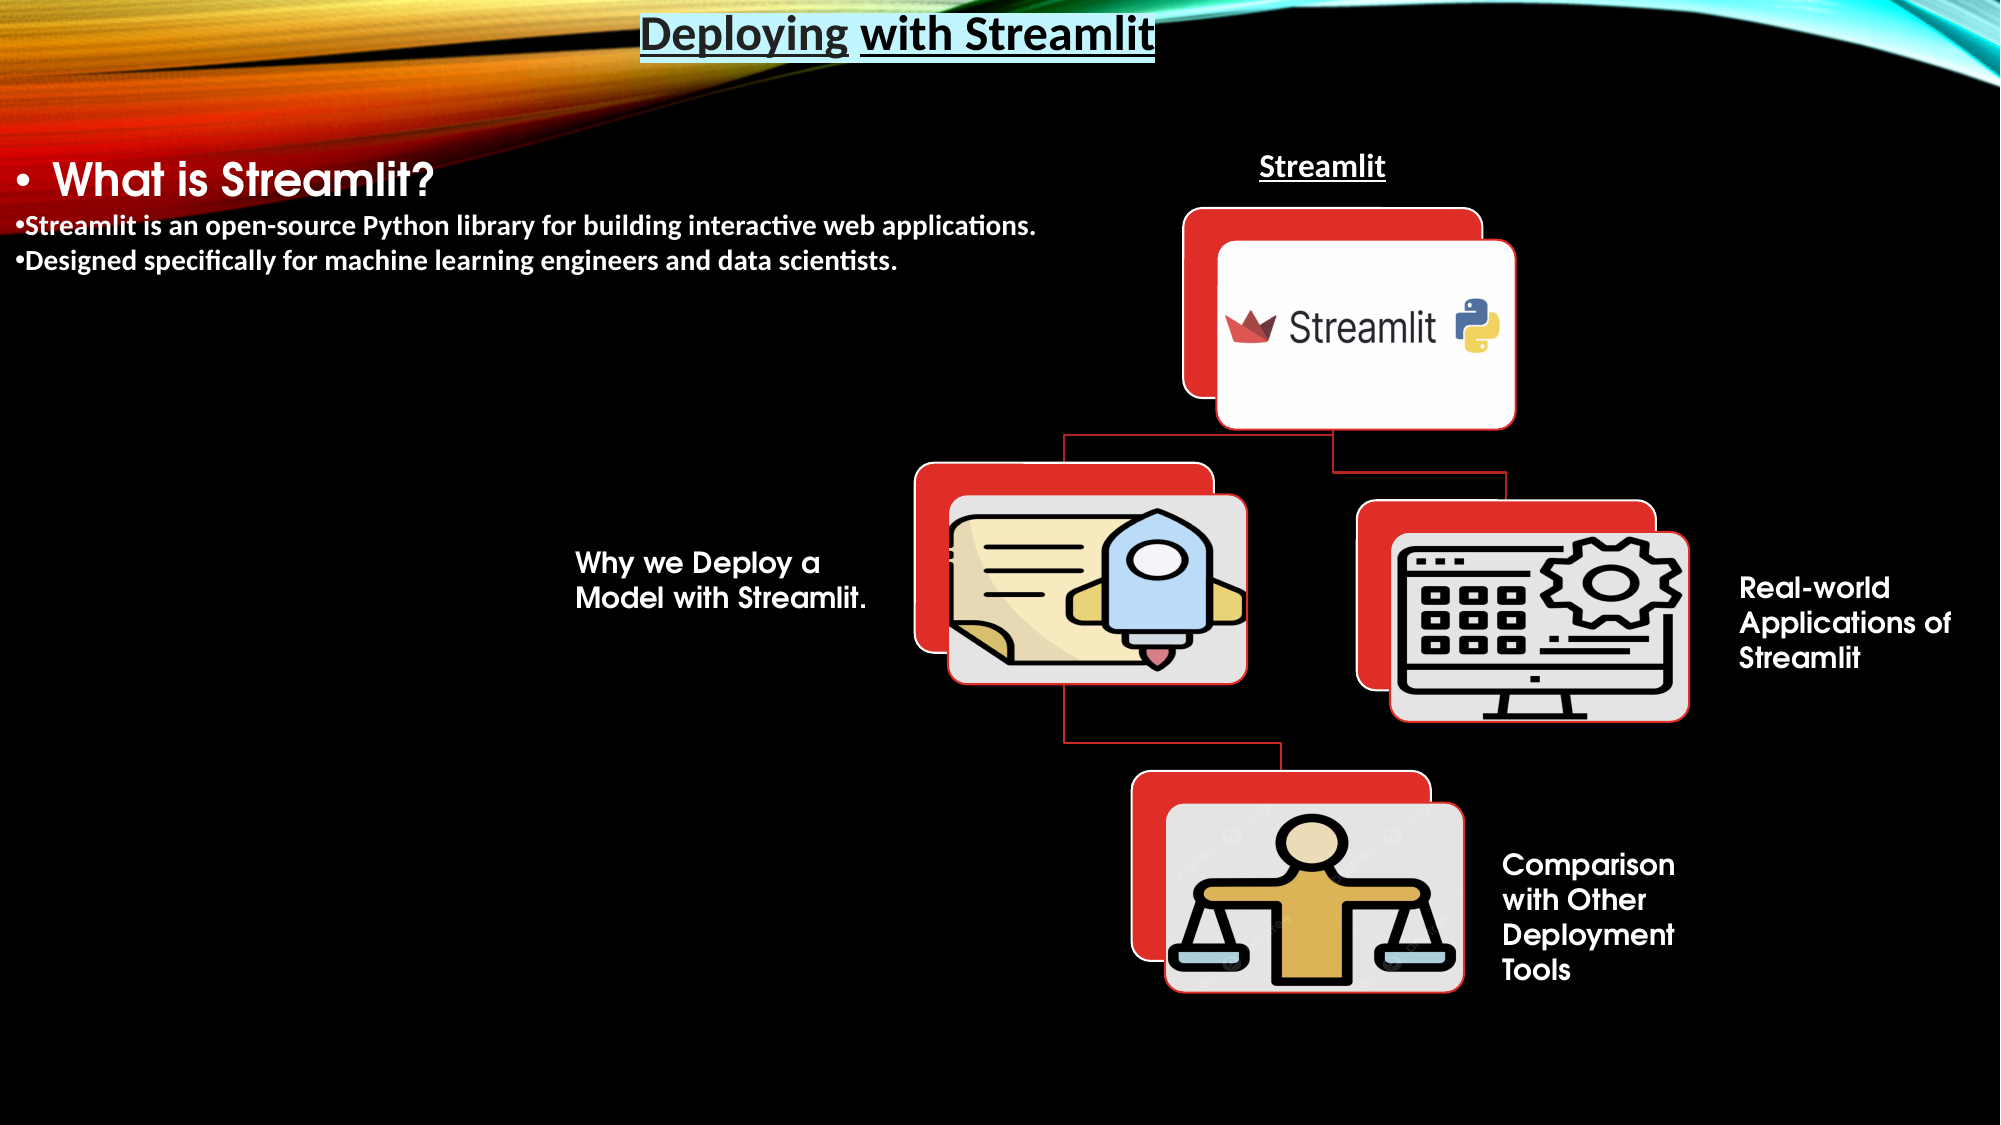

Deploying with Streamlit

What is Streamlit?
Streamlit is an open-source Python library for building interactive web applications.
Designed specifically for machine learning engineers and data scientists.

Streamlit

Why we Deploy a Model with Streamlit.
Real-world Applications of Streamlit
Comparison with Other Deployment Tools